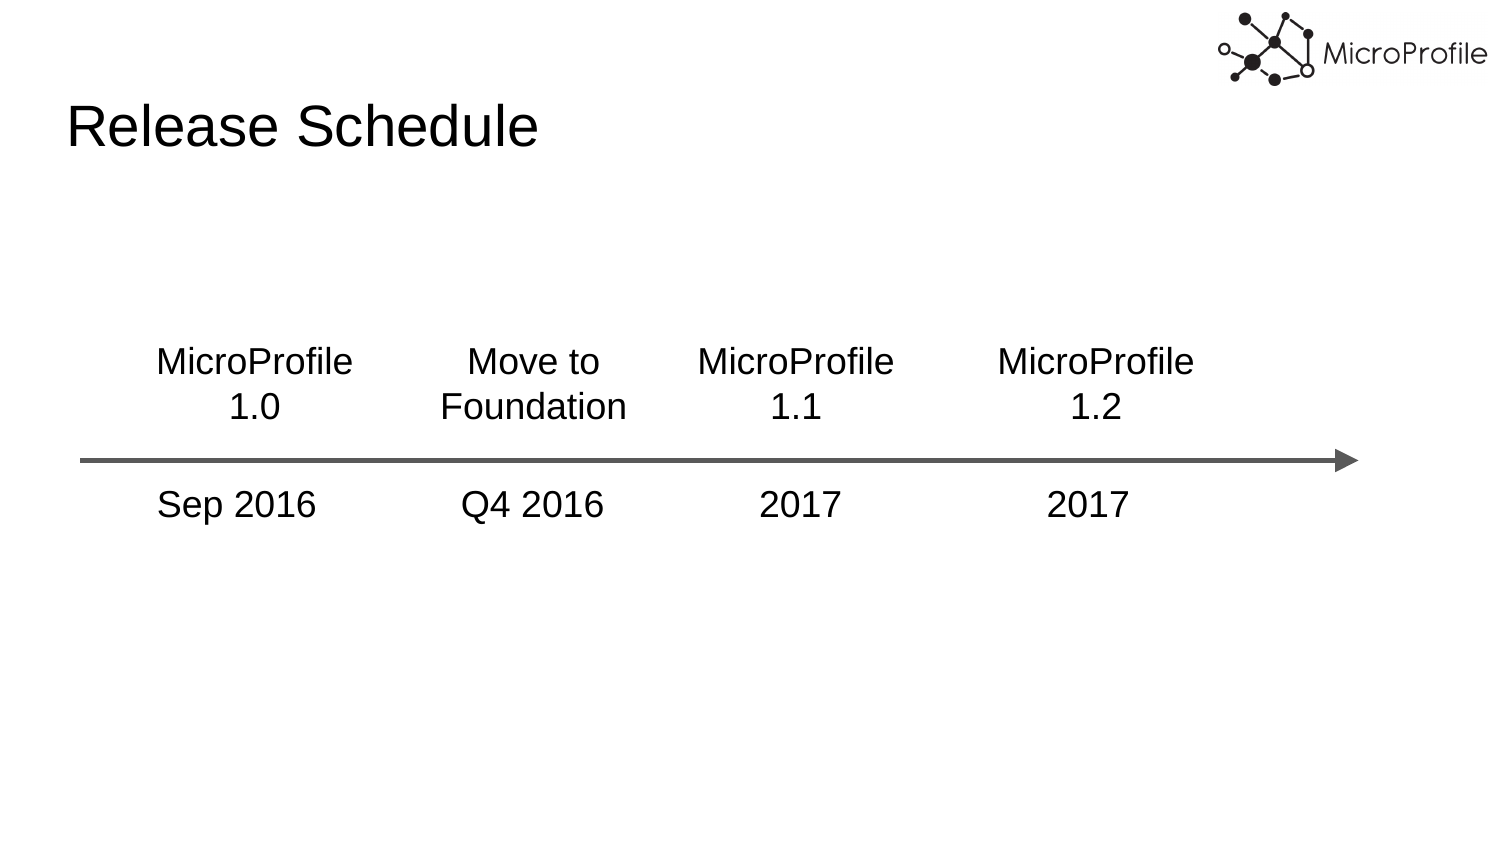

# Release Schedule
MicroProfile
1.0
Move to
Foundation
MicroProfile
1.1
MicroProfile
1.2
Sep 2016
Q4 2016
2017
2017